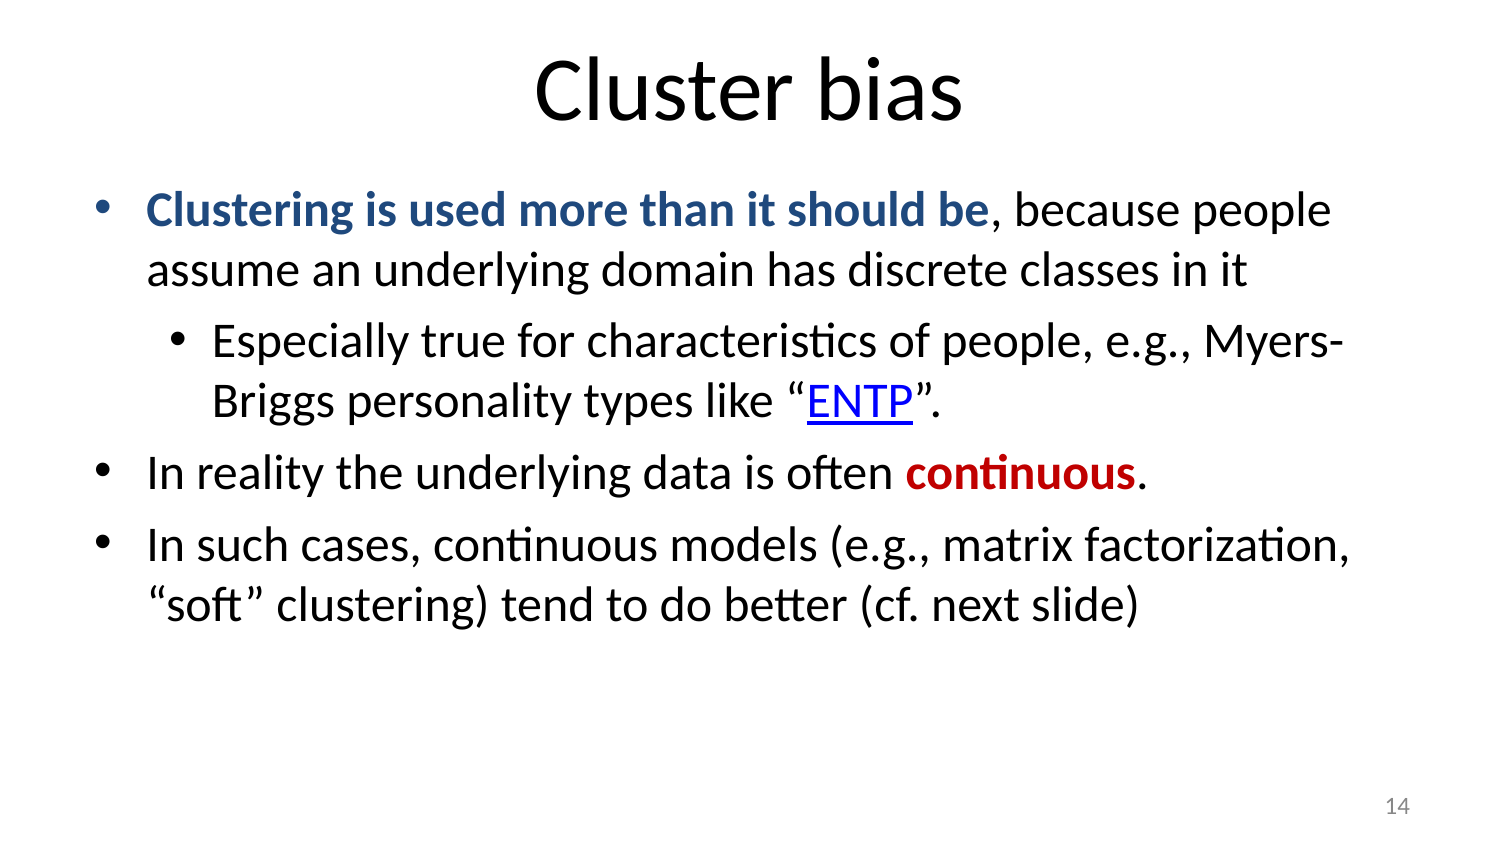

# Cluster bias
Clustering is used more than it should be, because people assume an underlying domain has discrete classes in it
Especially true for characteristics of people, e.g., Myers-Briggs personality types like “ENTP”.
In reality the underlying data is often continuous.
In such cases, continuous models (e.g., matrix factorization, “soft” clustering) tend to do better (cf. next slide)
14